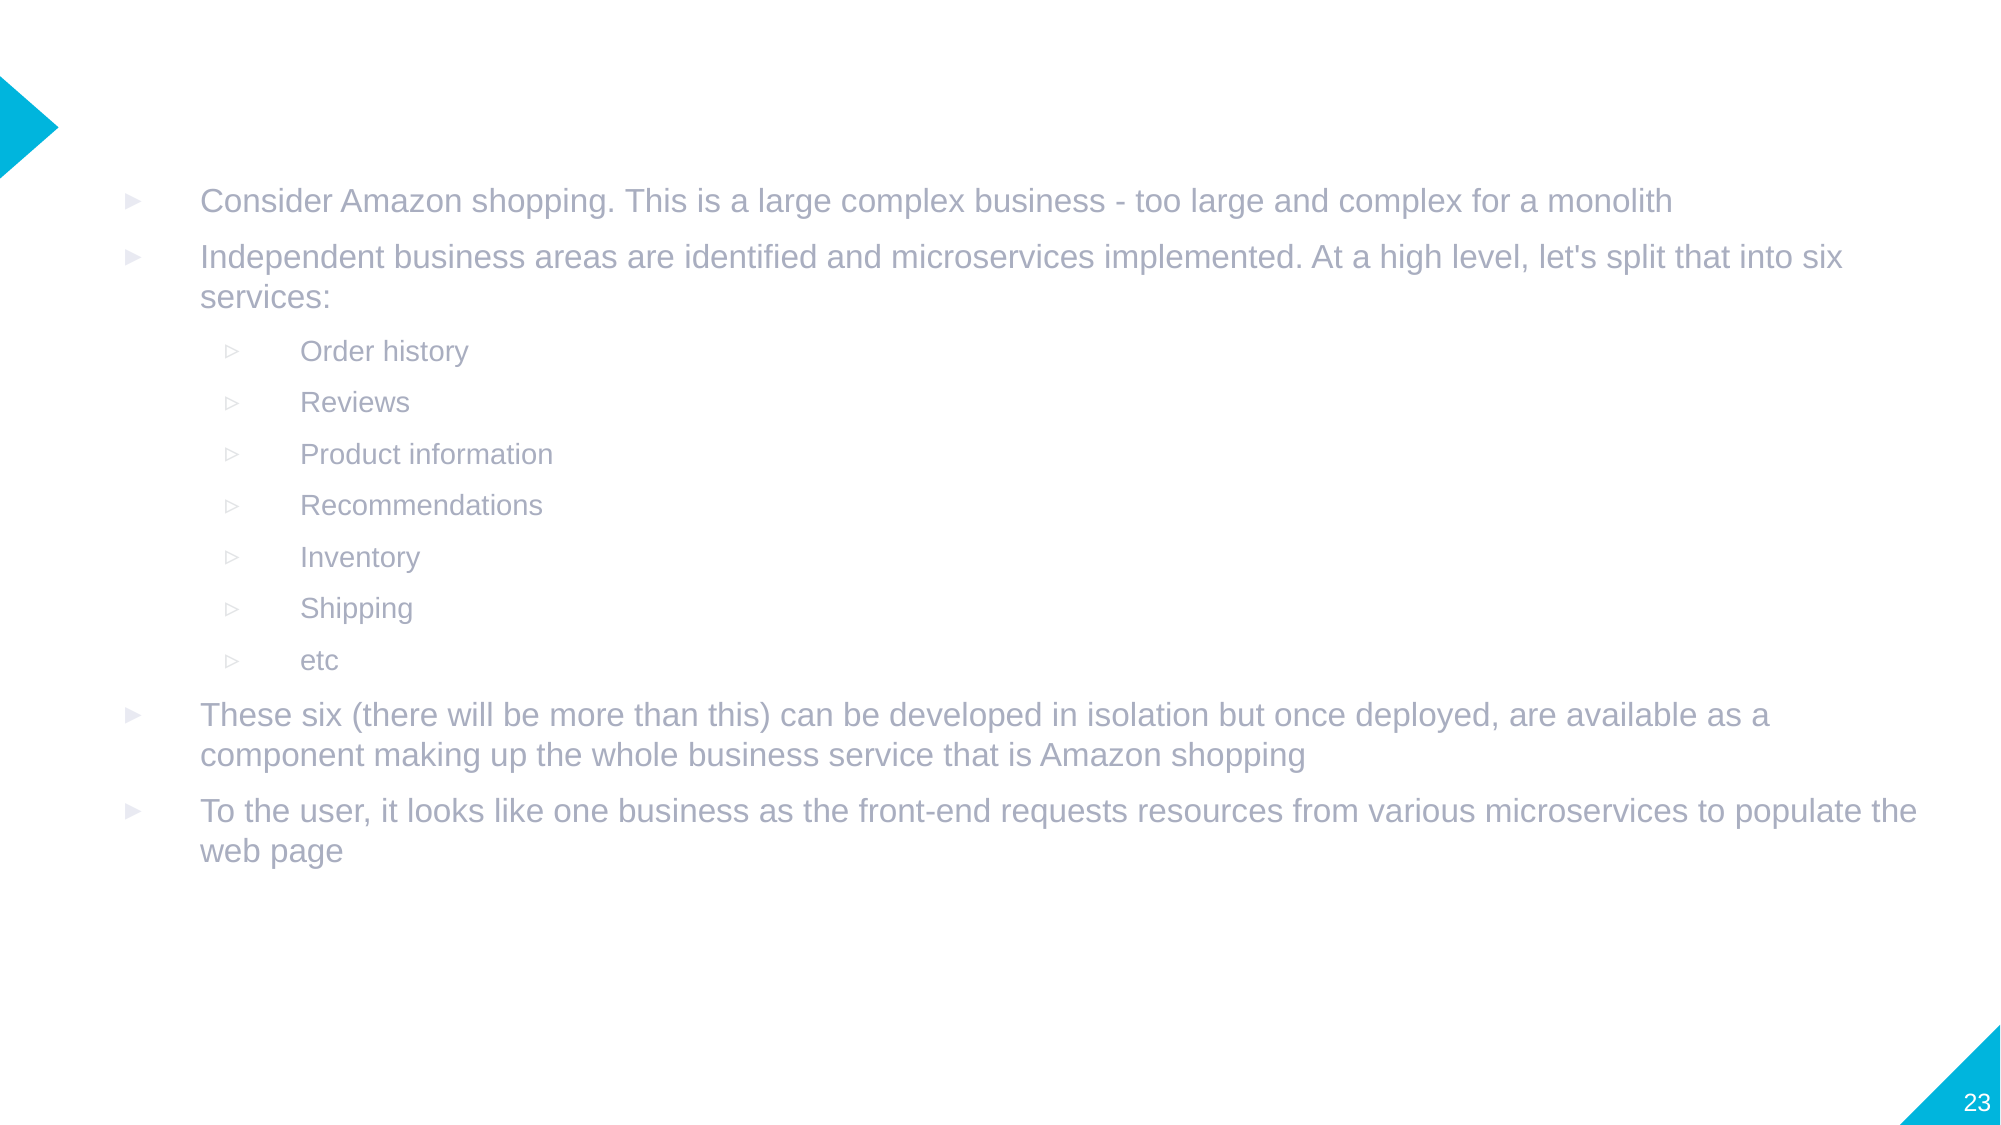

#
Consider Amazon shopping. This is a large complex business - too large and complex for a monolith
Independent business areas are identified and microservices implemented. At a high level, let's split that into six  services:
Order history
Reviews
Product information
Recommendations
Inventory
Shipping
etc
These six (there will be more than this) can be developed in isolation but once deployed, are available as a component making up the whole business service that is Amazon shopping
To the user, it looks like one business as the front-end requests resources from various microservices to populate the web page

23